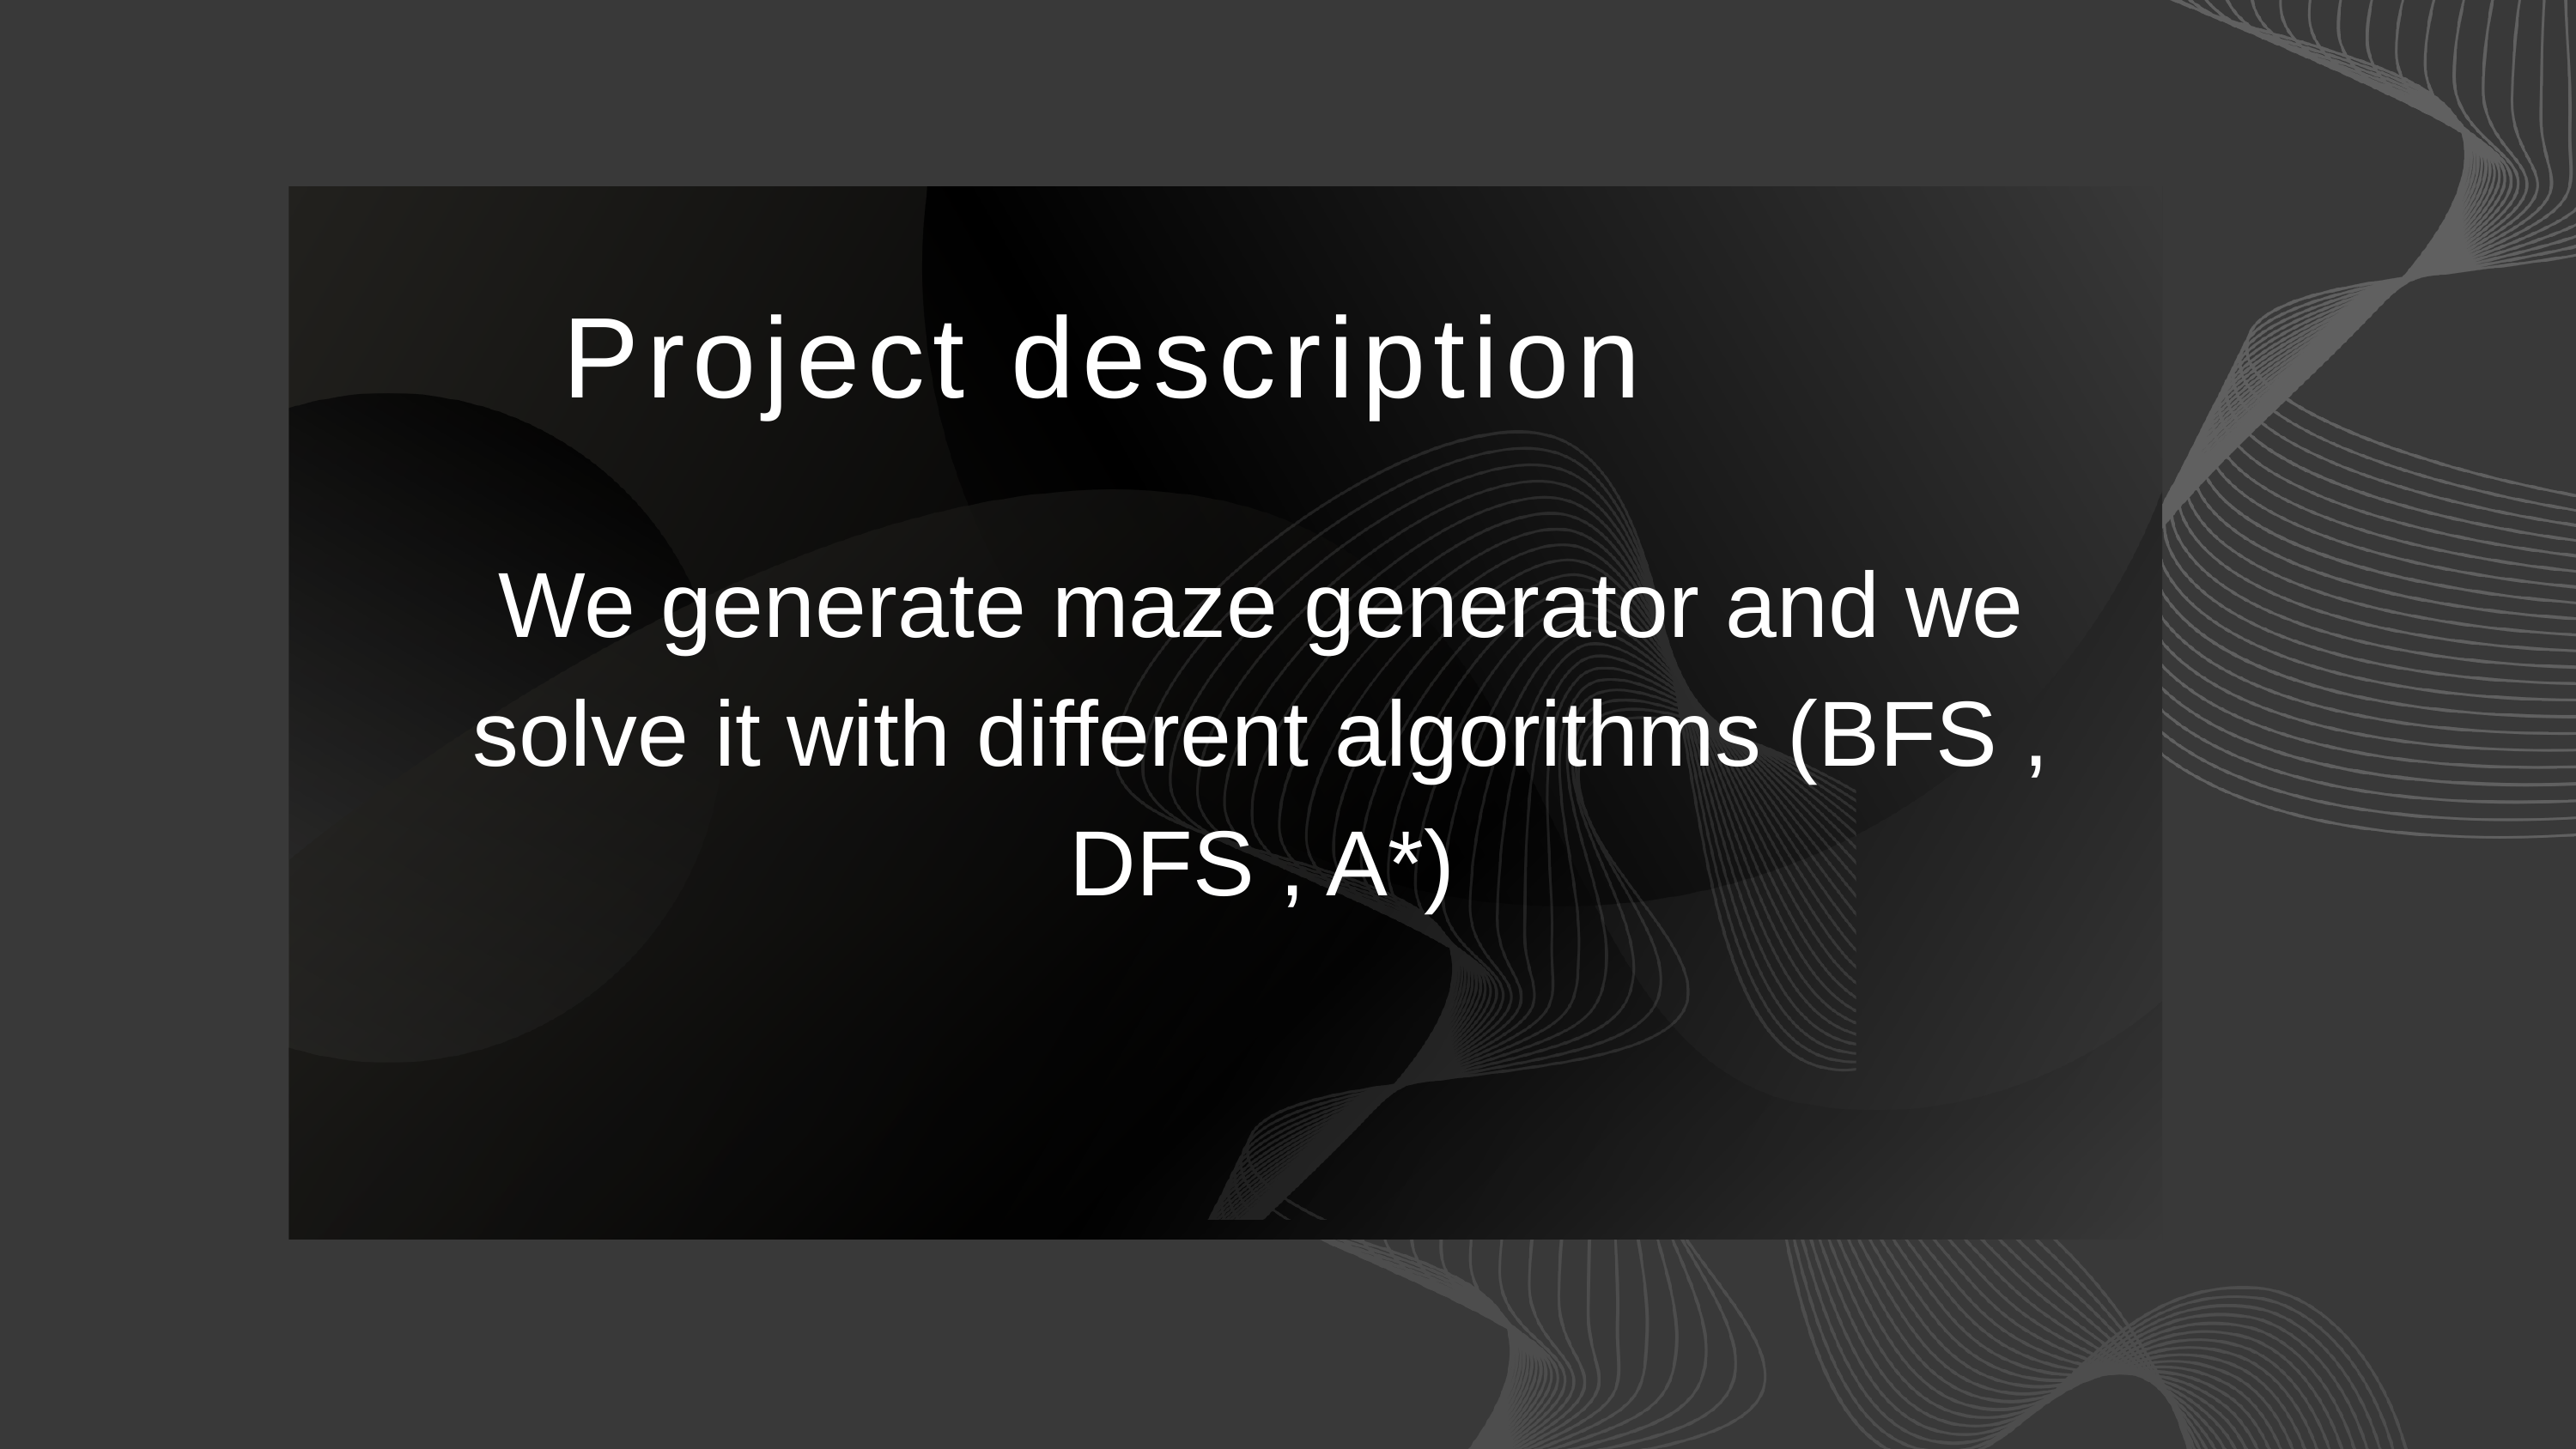

Project description

We generate maze generator and we solve it with different algorithms (BFS , DFS , A*)